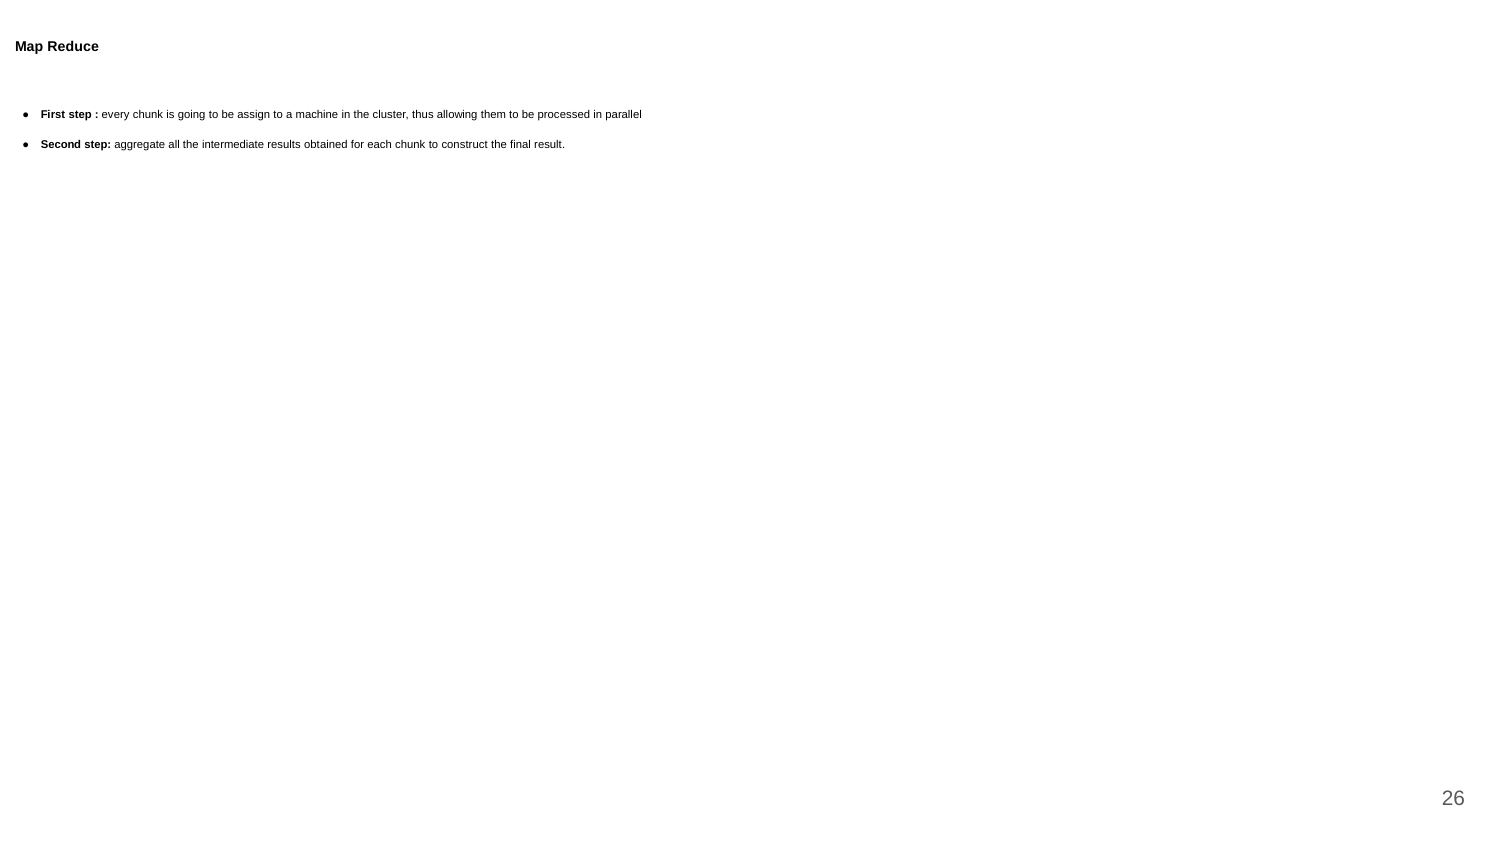

# Map Reduce

First step : every chunk is going to be assign to a machine in the cluster, thus allowing them to be processed in parallel
Second step: aggregate all the intermediate results obtained for each chunk to construct the final result.

26